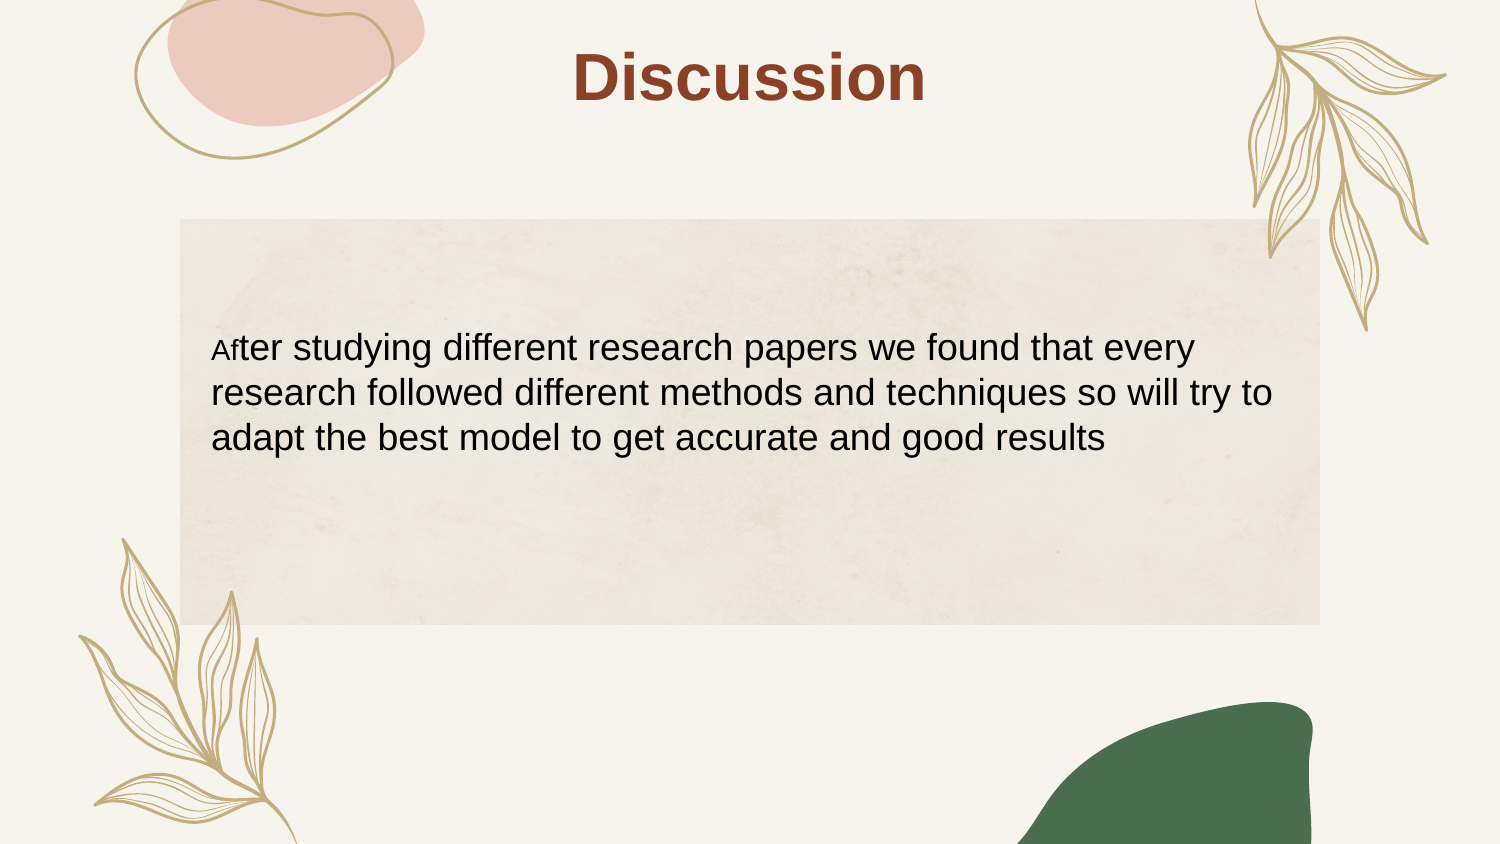

Discussion
After studying different research papers we found that every research followed different methods and techniques so will try to adapt the best model to get accurate and good results